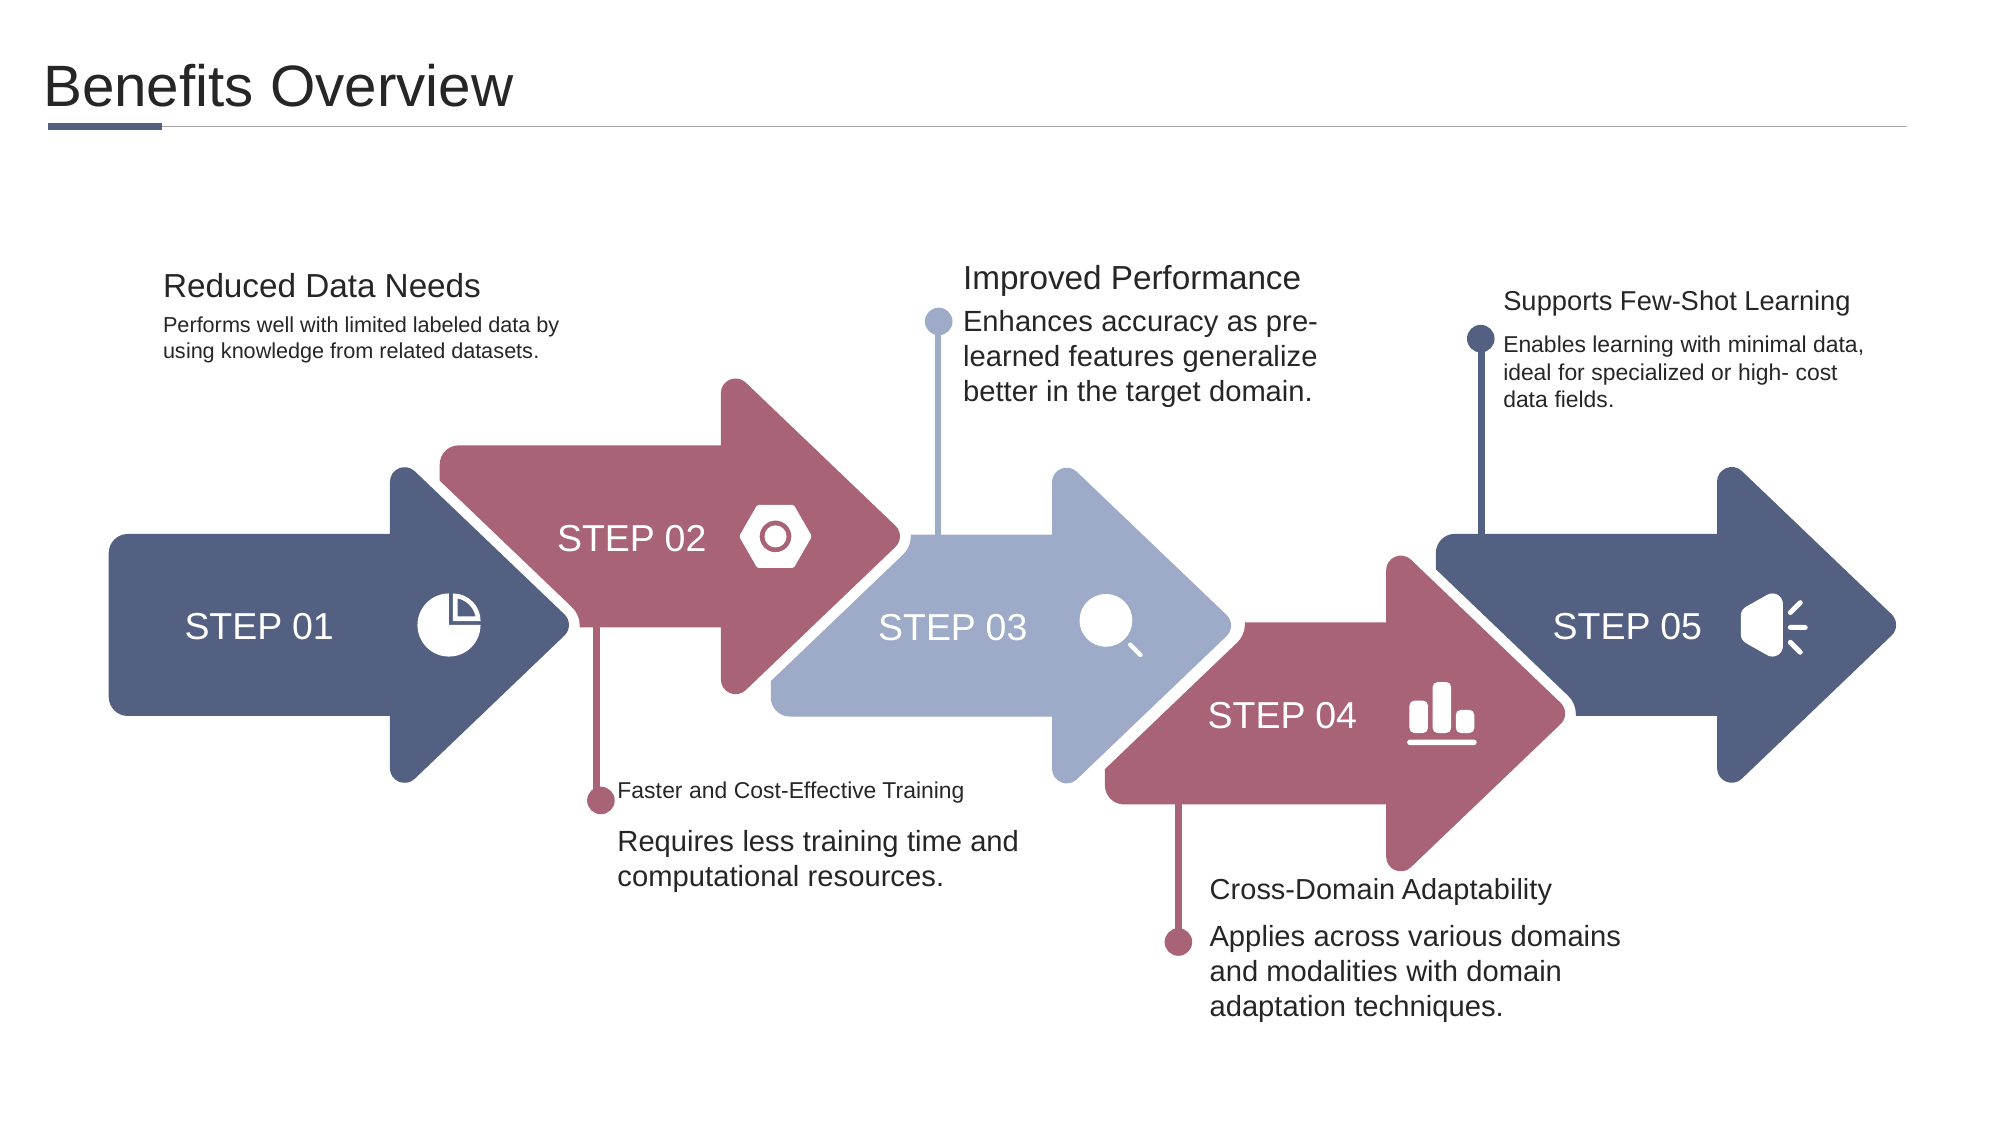

Benefits Overview
Improved Performance
Reduced Data Needs
Supports Few-Shot Learning
Enhances accuracy as pre- learned features generalize better in the target domain.

Performs well with limited labeled data by using knowledge from related datasets.

Enables learning with minimal data, ideal for specialized or high- cost data fields.

STEP 02

STEP 05
STEP 01
STEP 03

STEP 04

Faster and Cost-Effective Training

Requires less training time and computational resources.
Cross-Domain Adaptability
Applies across various domains and modalities with domain adaptation techniques.